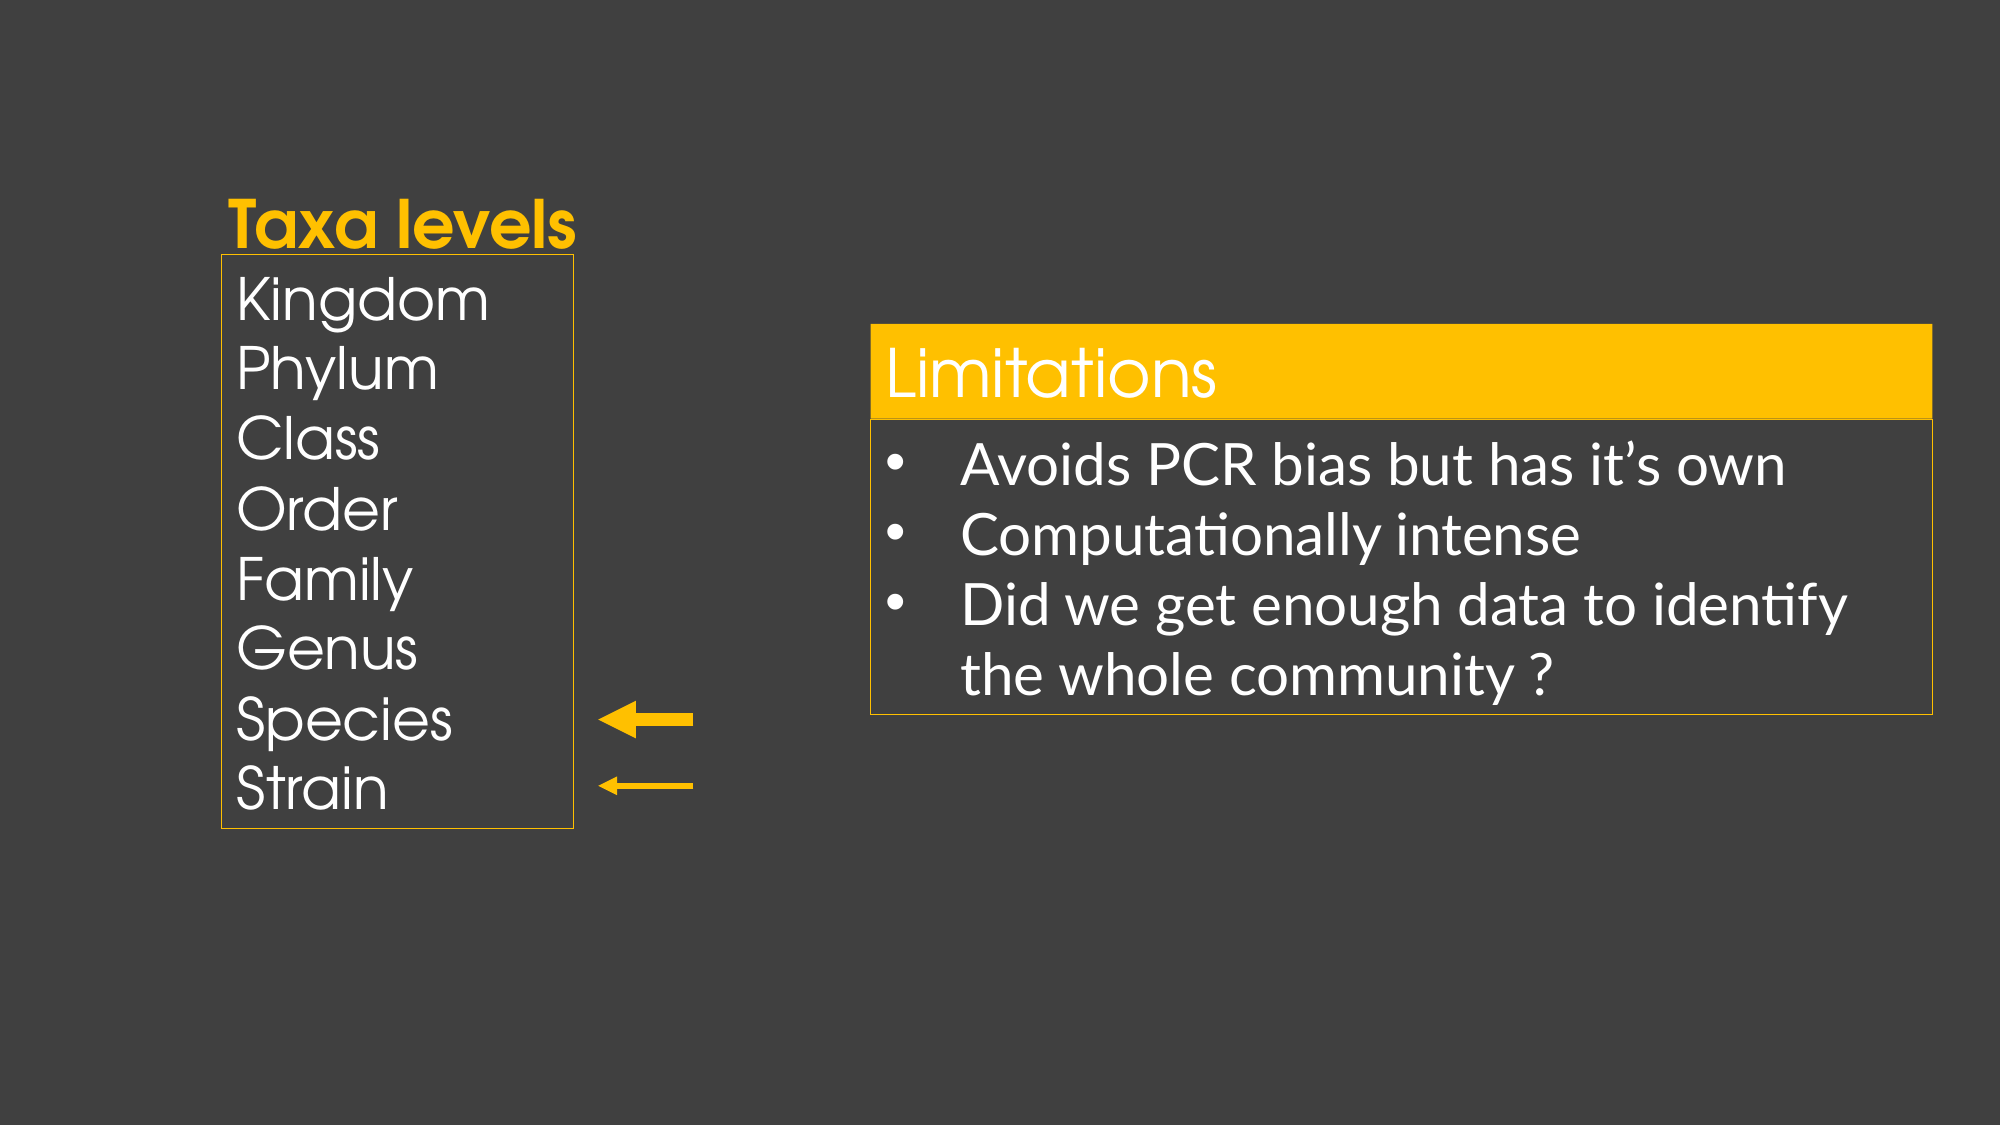

Taxa levels
Kingdom
Phylum
Class
Order
Family
Genus
Species
Strain
Limitations
Avoids PCR bias but has it’s own
Computationally intense
Did we get enough data to identify the whole community ?